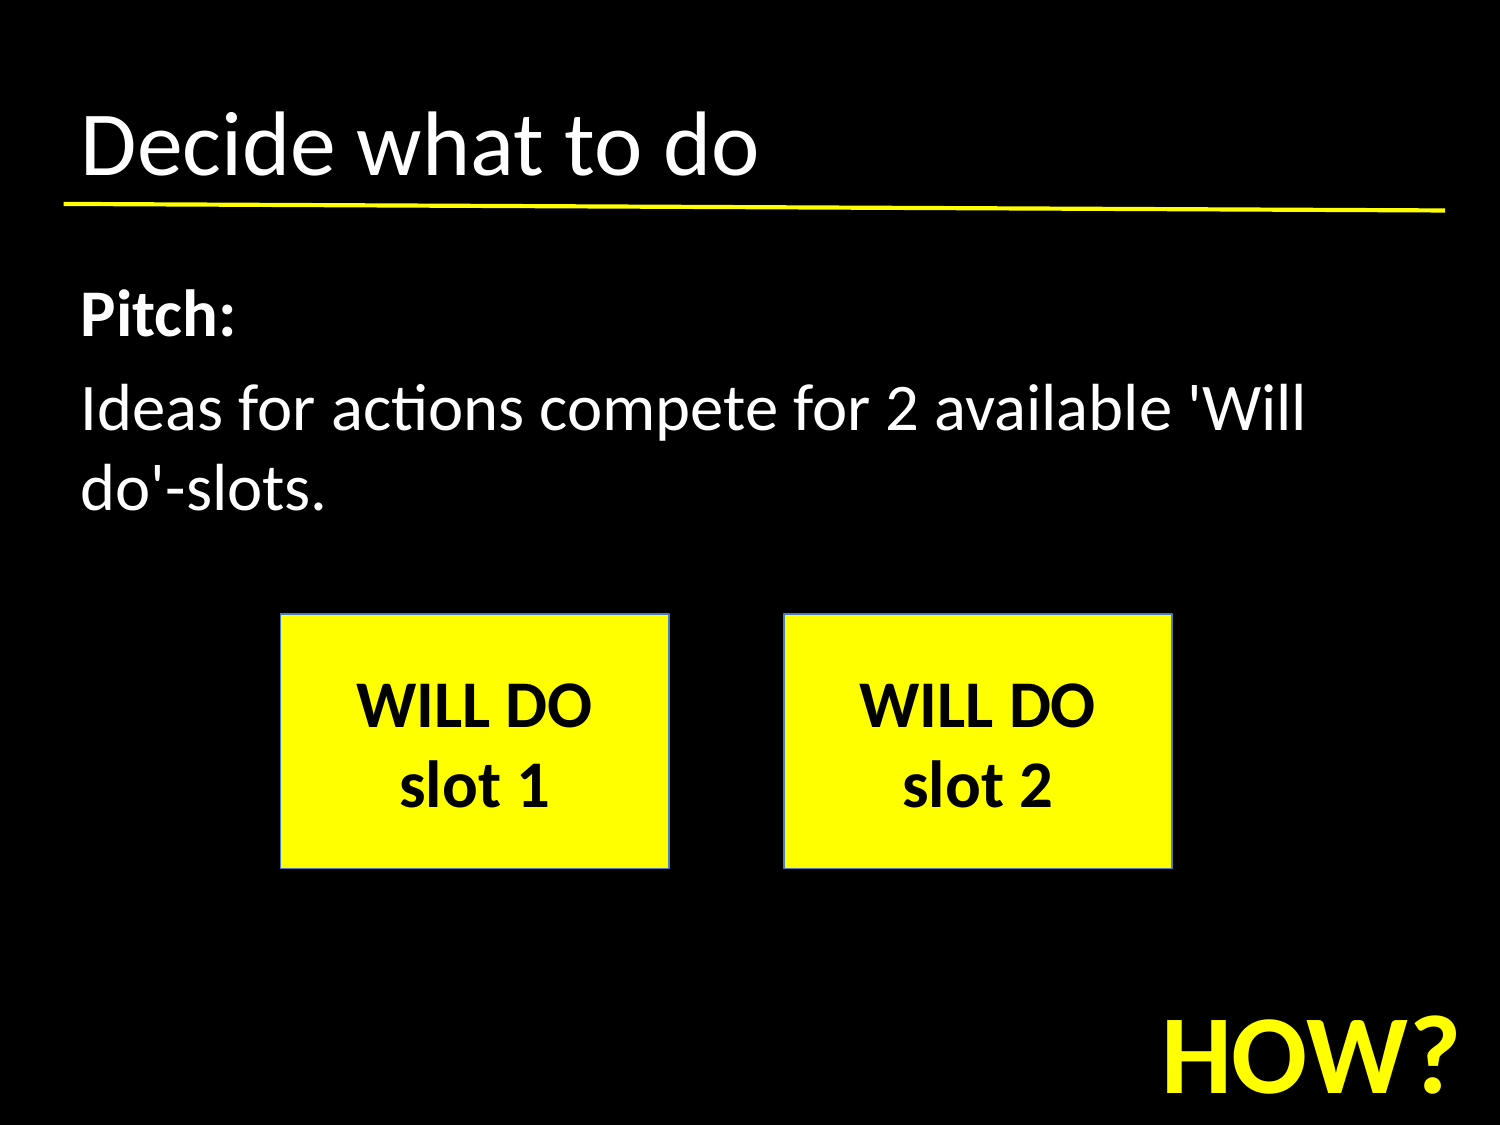

# Decide what to do
Pitch:
Ideas for actions compete for 2 available 'Will do'-slots.

WILL DO
slot 1
WILL DO
slot 2
HOW?